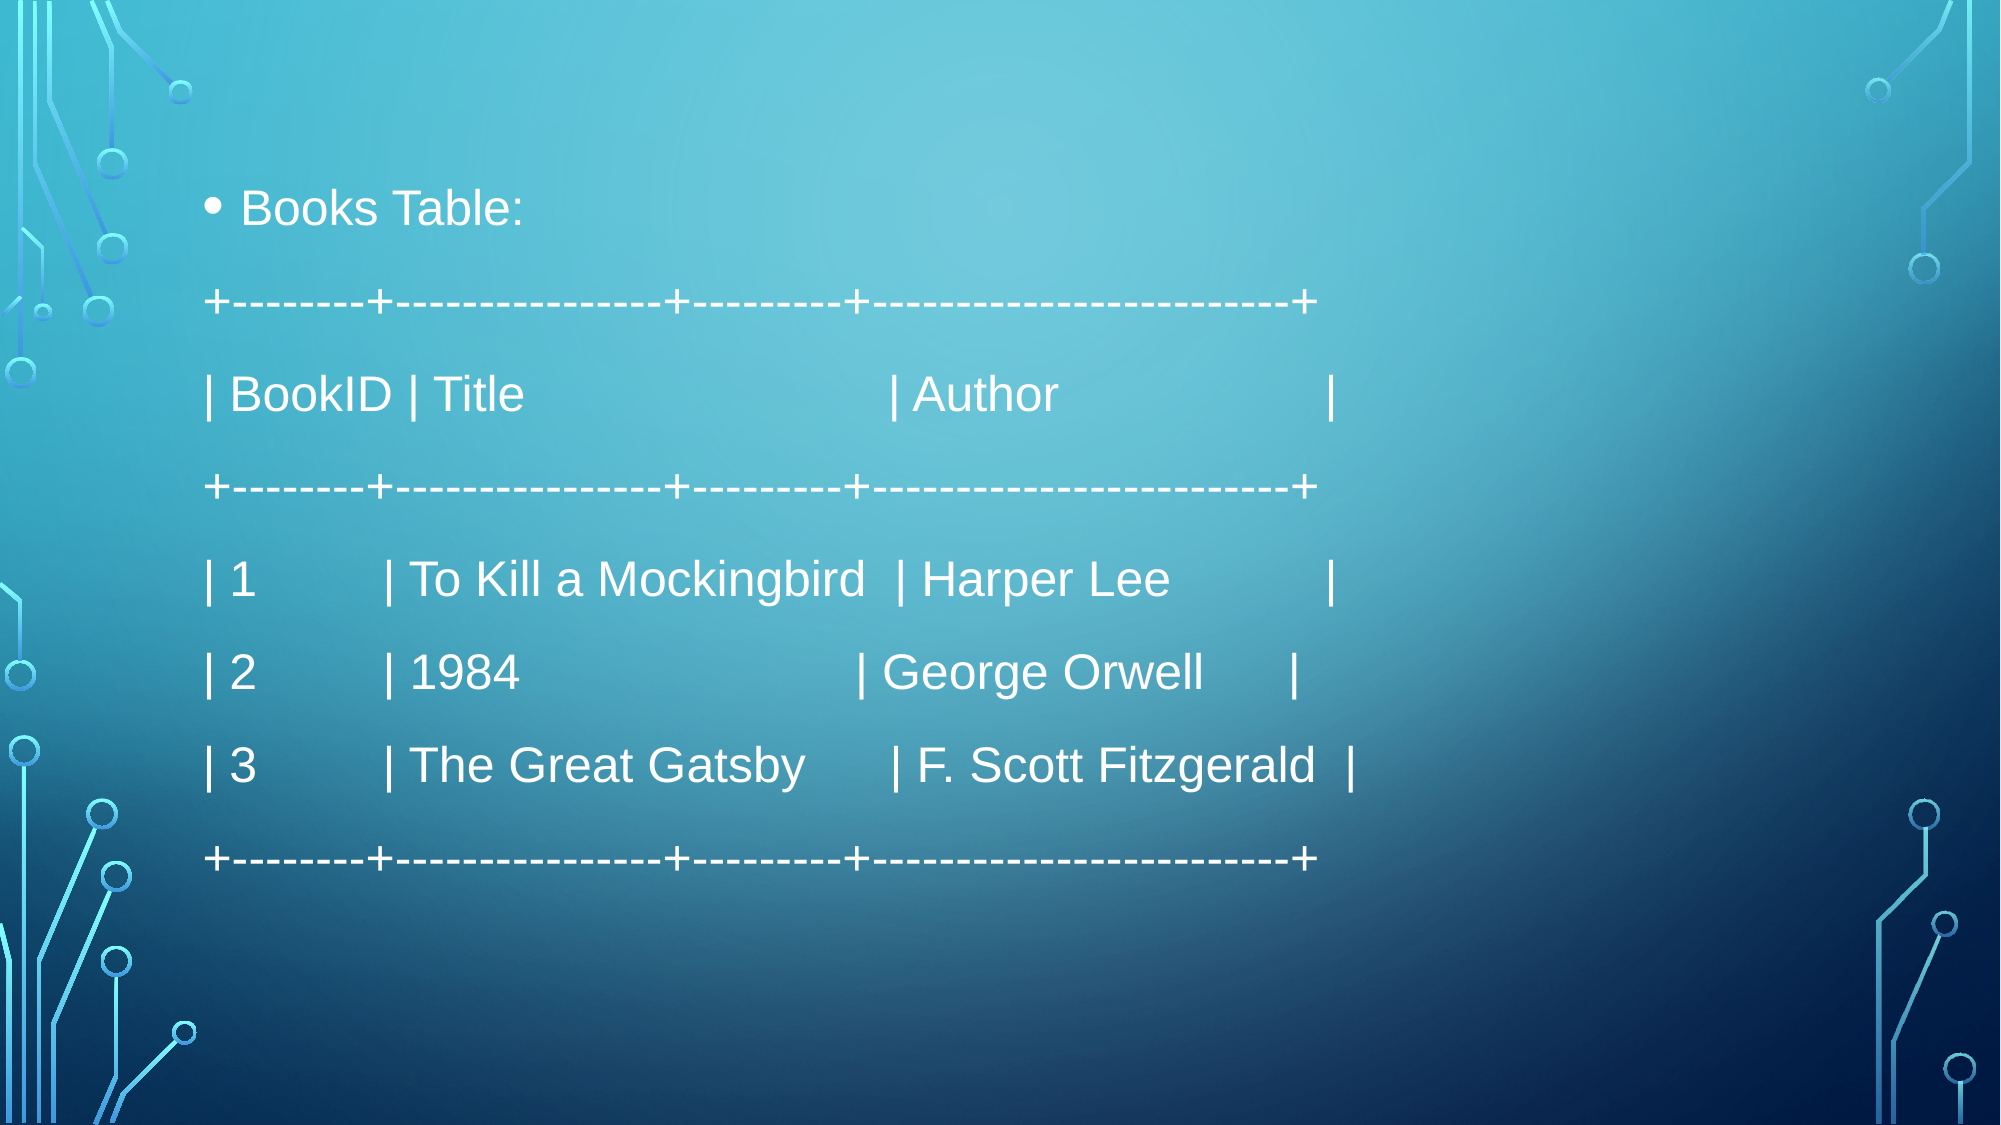

Books Table:
+--------+----------------+---------+-------------------------+
| BookID | Title                          | Author                   |
+--------+----------------+---------+-------------------------+
| 1         | To Kill a Mockingbird  | Harper Lee           |
| 2         | 1984                        | George Orwell      |
| 3         | The Great Gatsby      | F. Scott Fitzgerald  |
+--------+----------------+---------+-------------------------+